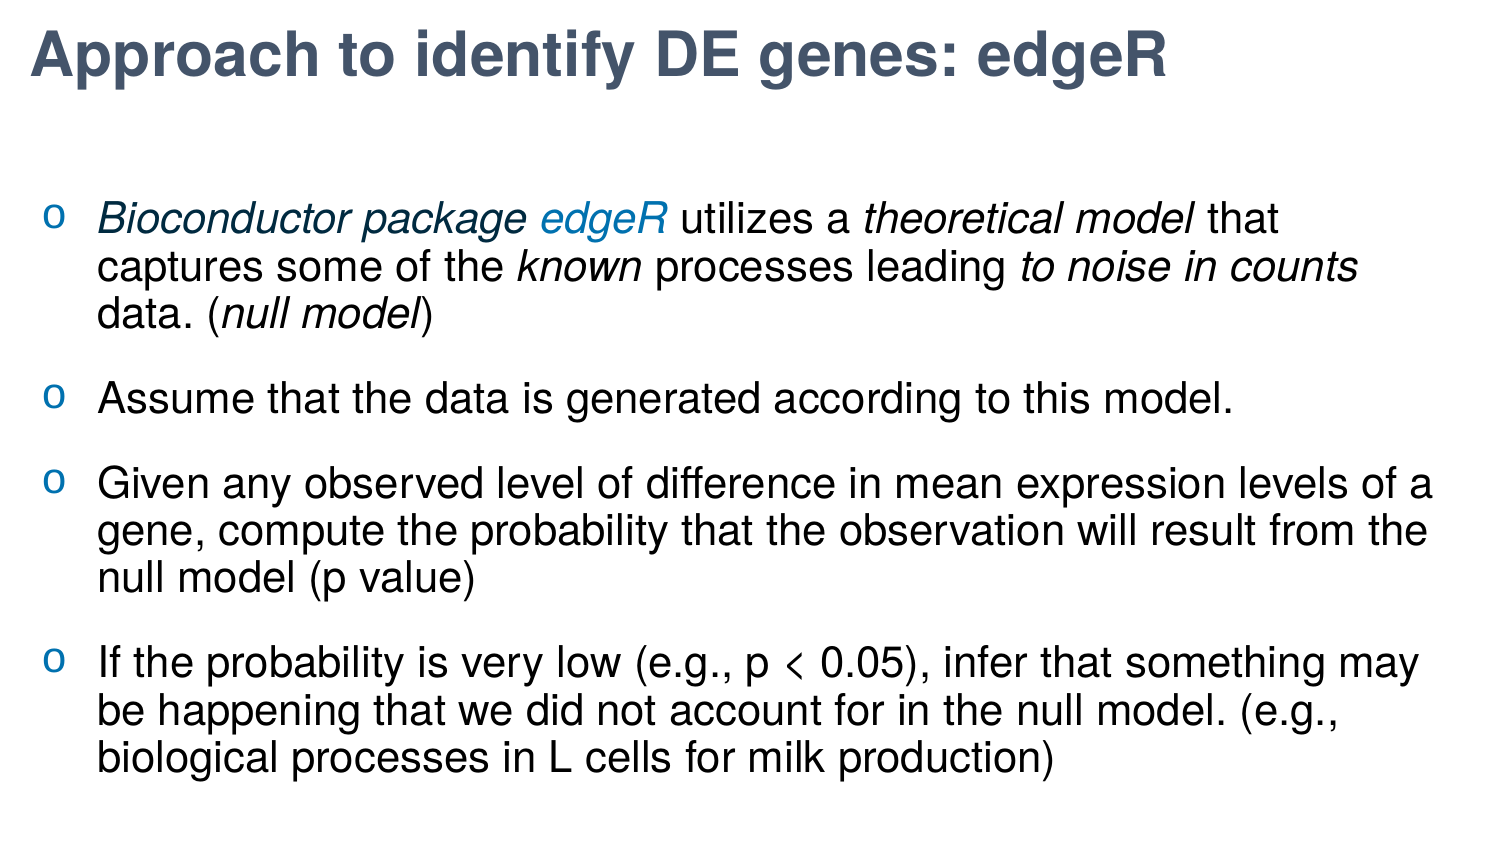

Approach to identify DE genes: edgeR
Bioconductor package edgeR utilizes a theoretical model that captures some of the known processes leading to noise in counts data. (null model)

Assume that the data is generated according to this model.

Given any observed level of difference in mean expression levels of a gene, compute the probability that the observation will result from the null model (p value)

If the probability is very low (e.g., p < 0.05), infer that something may be happening that we did not account for in the null model. (e.g., biological processes in L cells for milk production)